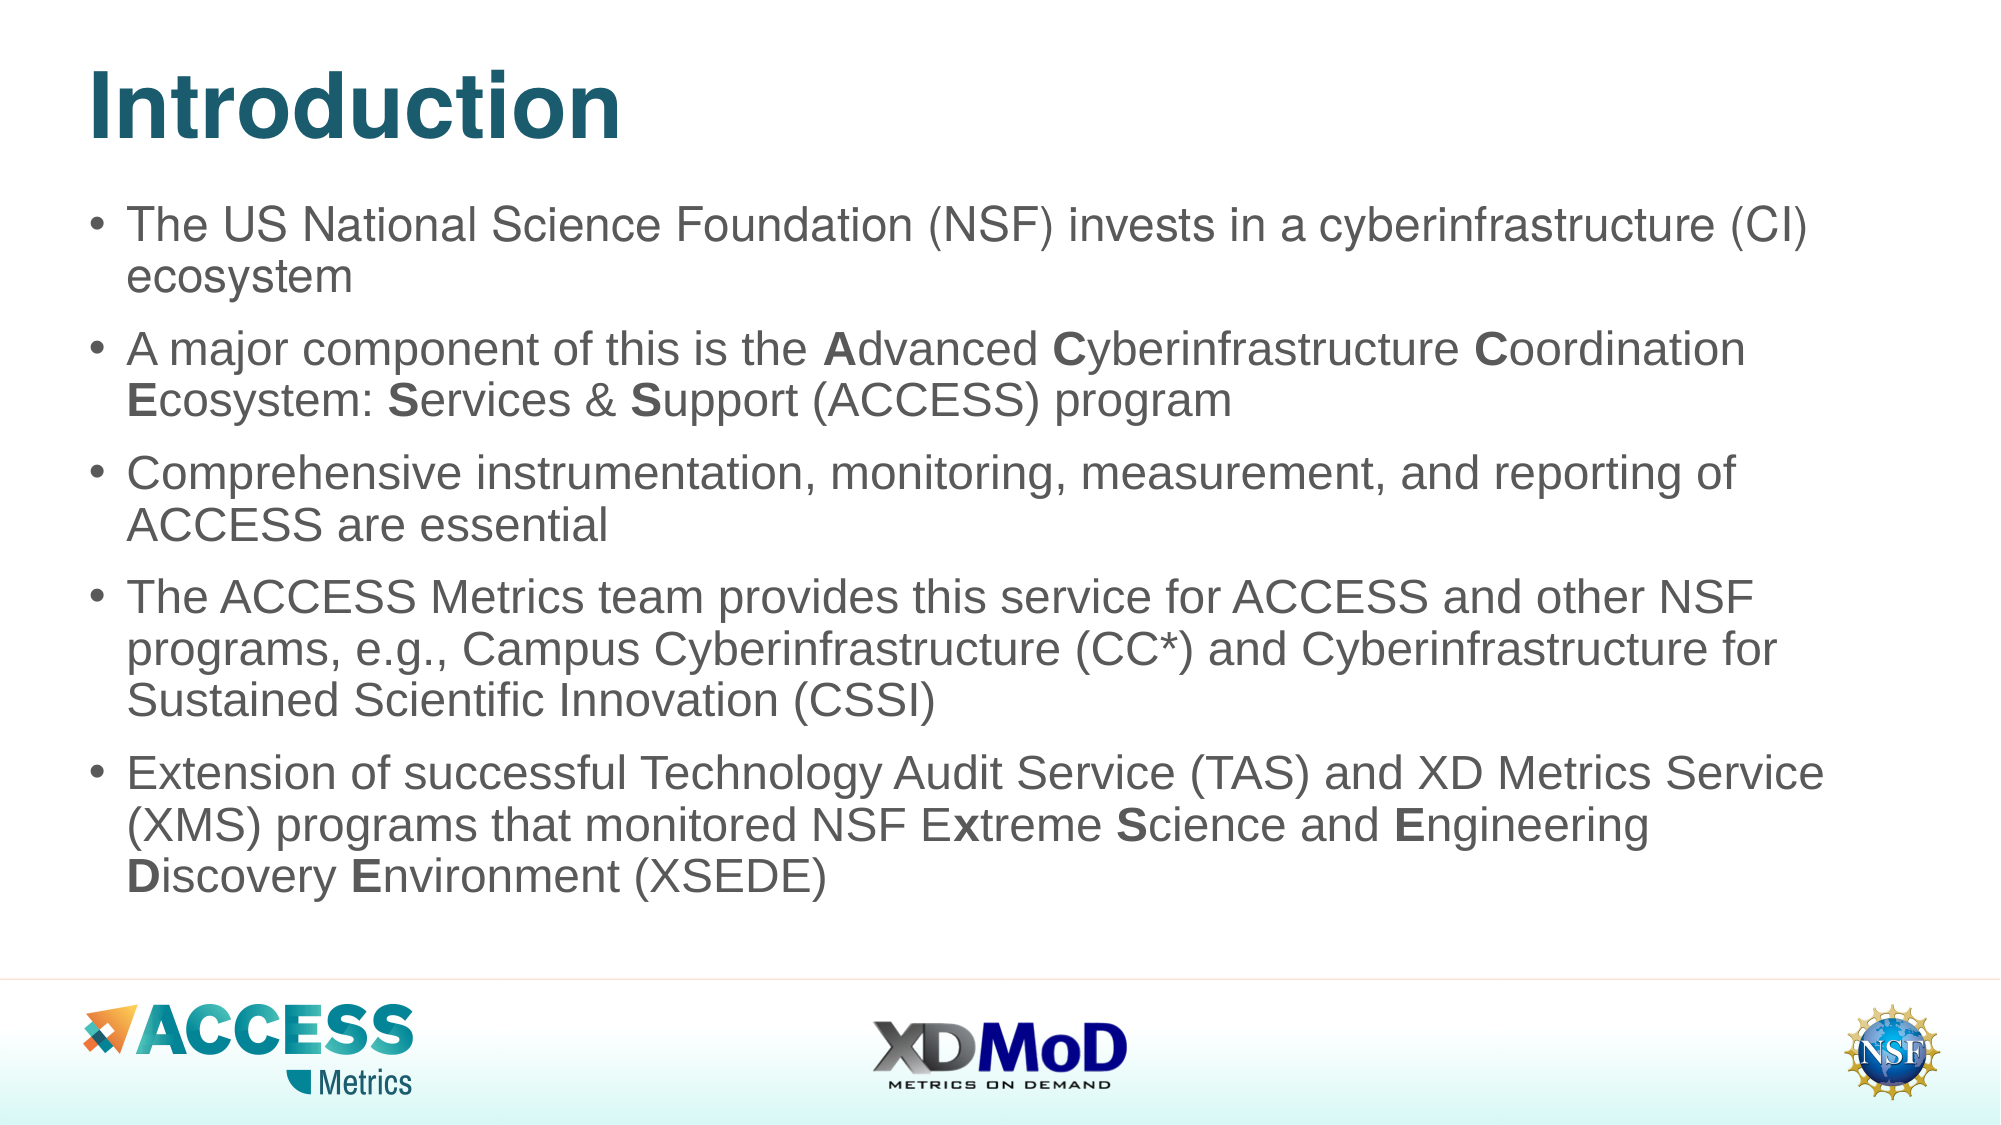

# Introduction
The US National Science Foundation (NSF) invests in a cyberinfrastructure (CI) ecosystem
A major component of this is the Advanced Cyberinfrastructure Coordination Ecosystem: Services & Support (ACCESS) program
Comprehensive instrumentation, monitoring, measurement, and reporting of ACCESS are essential
The ACCESS Metrics team provides this service for ACCESS and other NSF programs, e.g., Campus Cyberinfrastructure (CC*) and Cyberinfrastructure for Sustained Scientific Innovation (CSSI)
Extension of successful Technology Audit Service (TAS) and XD Metrics Service (XMS) programs that monitored NSF Extreme Science and Engineering Discovery Environment (XSEDE)